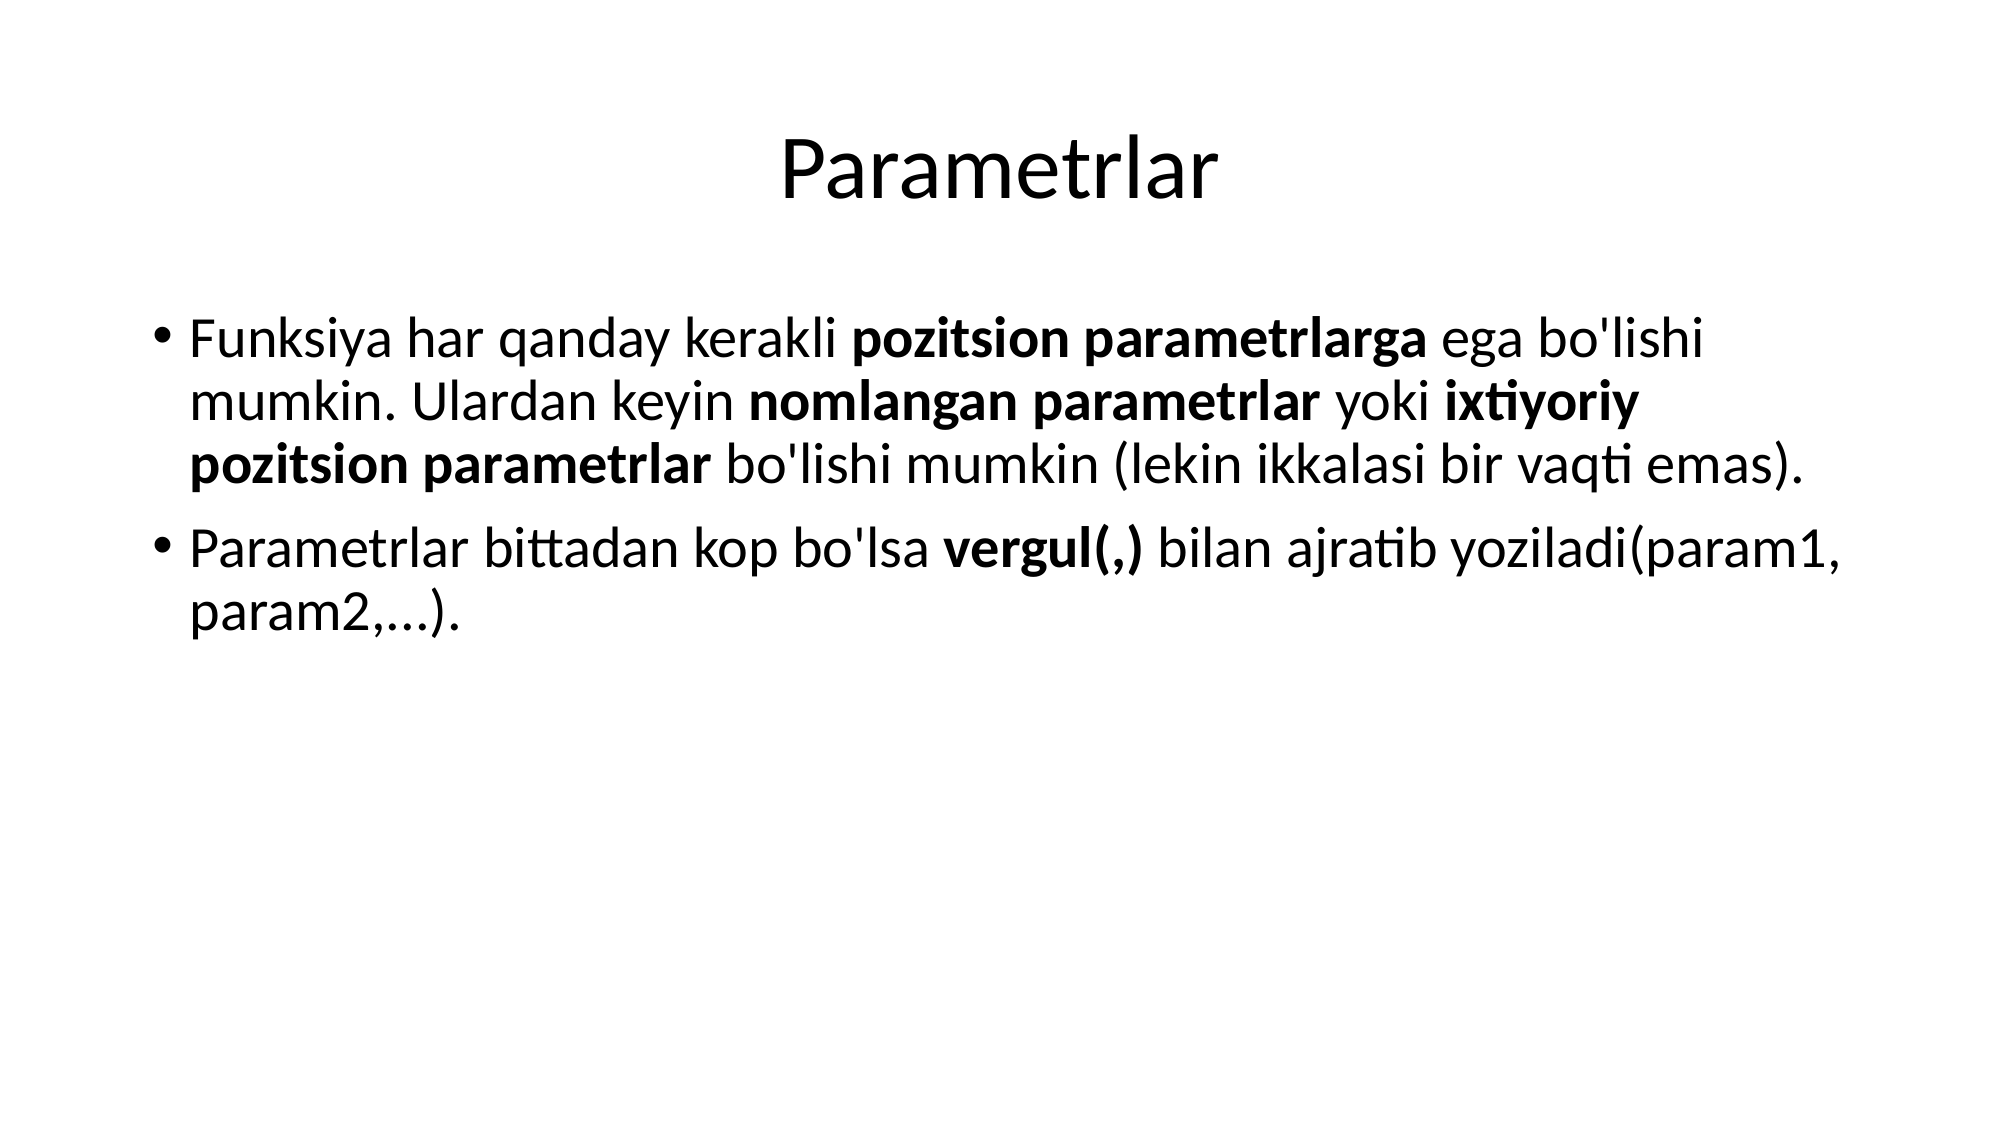

# Parametrlar
Funksiya har qanday kerakli pozitsion parametrlarga ega bo'lishi mumkin. Ulardan keyin nomlangan parametrlar yoki ixtiyoriy pozitsion parametrlar bo'lishi mumkin (lekin ikkalasi bir vaqti emas).
Parametrlar bittadan kop bo'lsa vergul(,) bilan ajratib yoziladi(param1, param2,...).